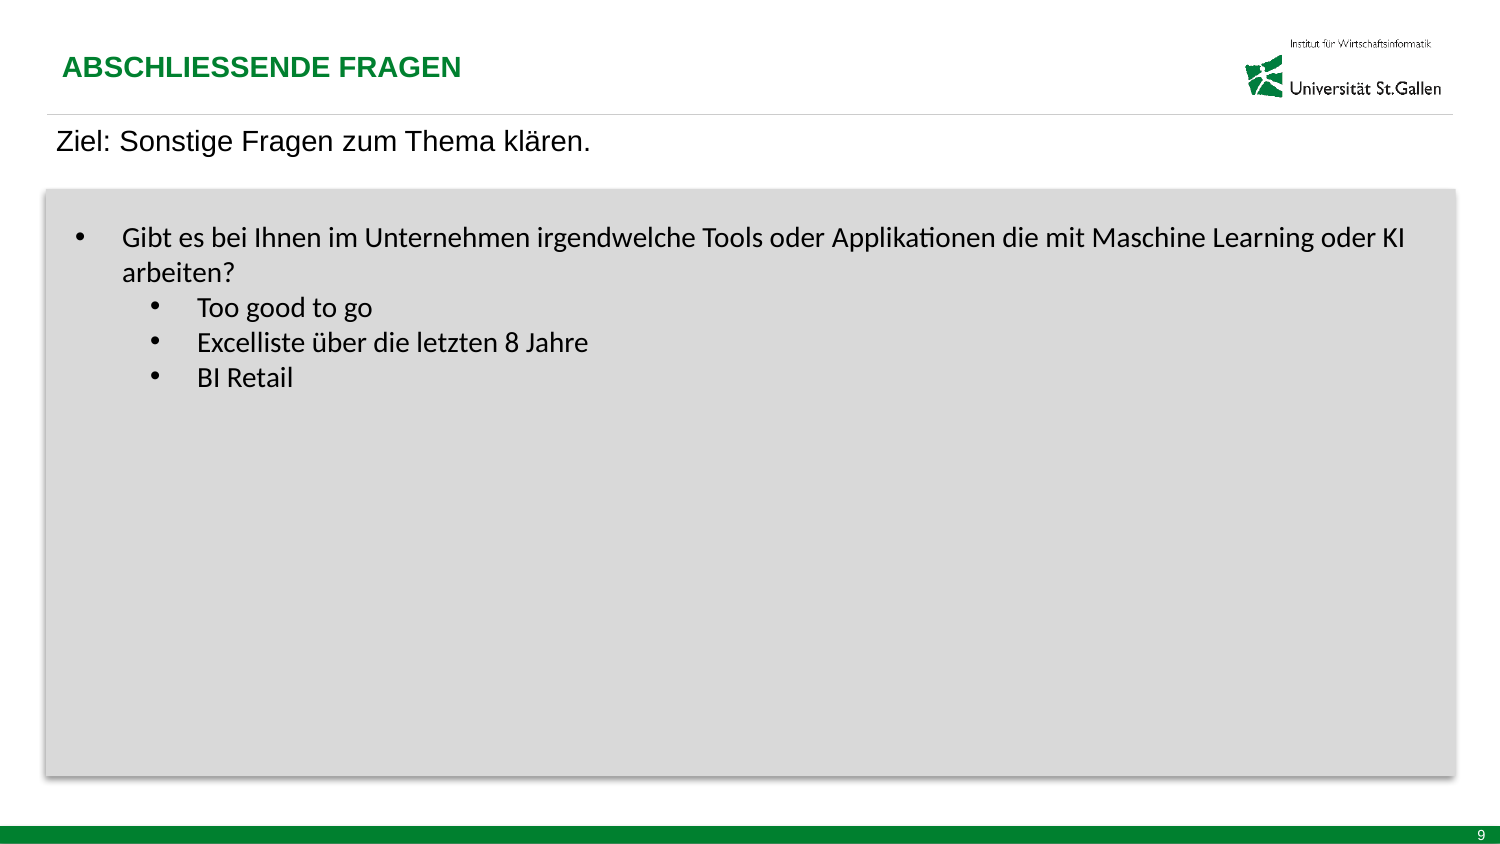

ABSCHLIESSENDE FRAGEN

Ziel: Sonstige Fragen zum Thema klären.
Gibt es bei Ihnen im Unternehmen irgendwelche Tools oder Applikationen die mit Maschine Learning oder KI arbeiten?
Too good to go
Excelliste über die letzten 8 Jahre
BI Retail